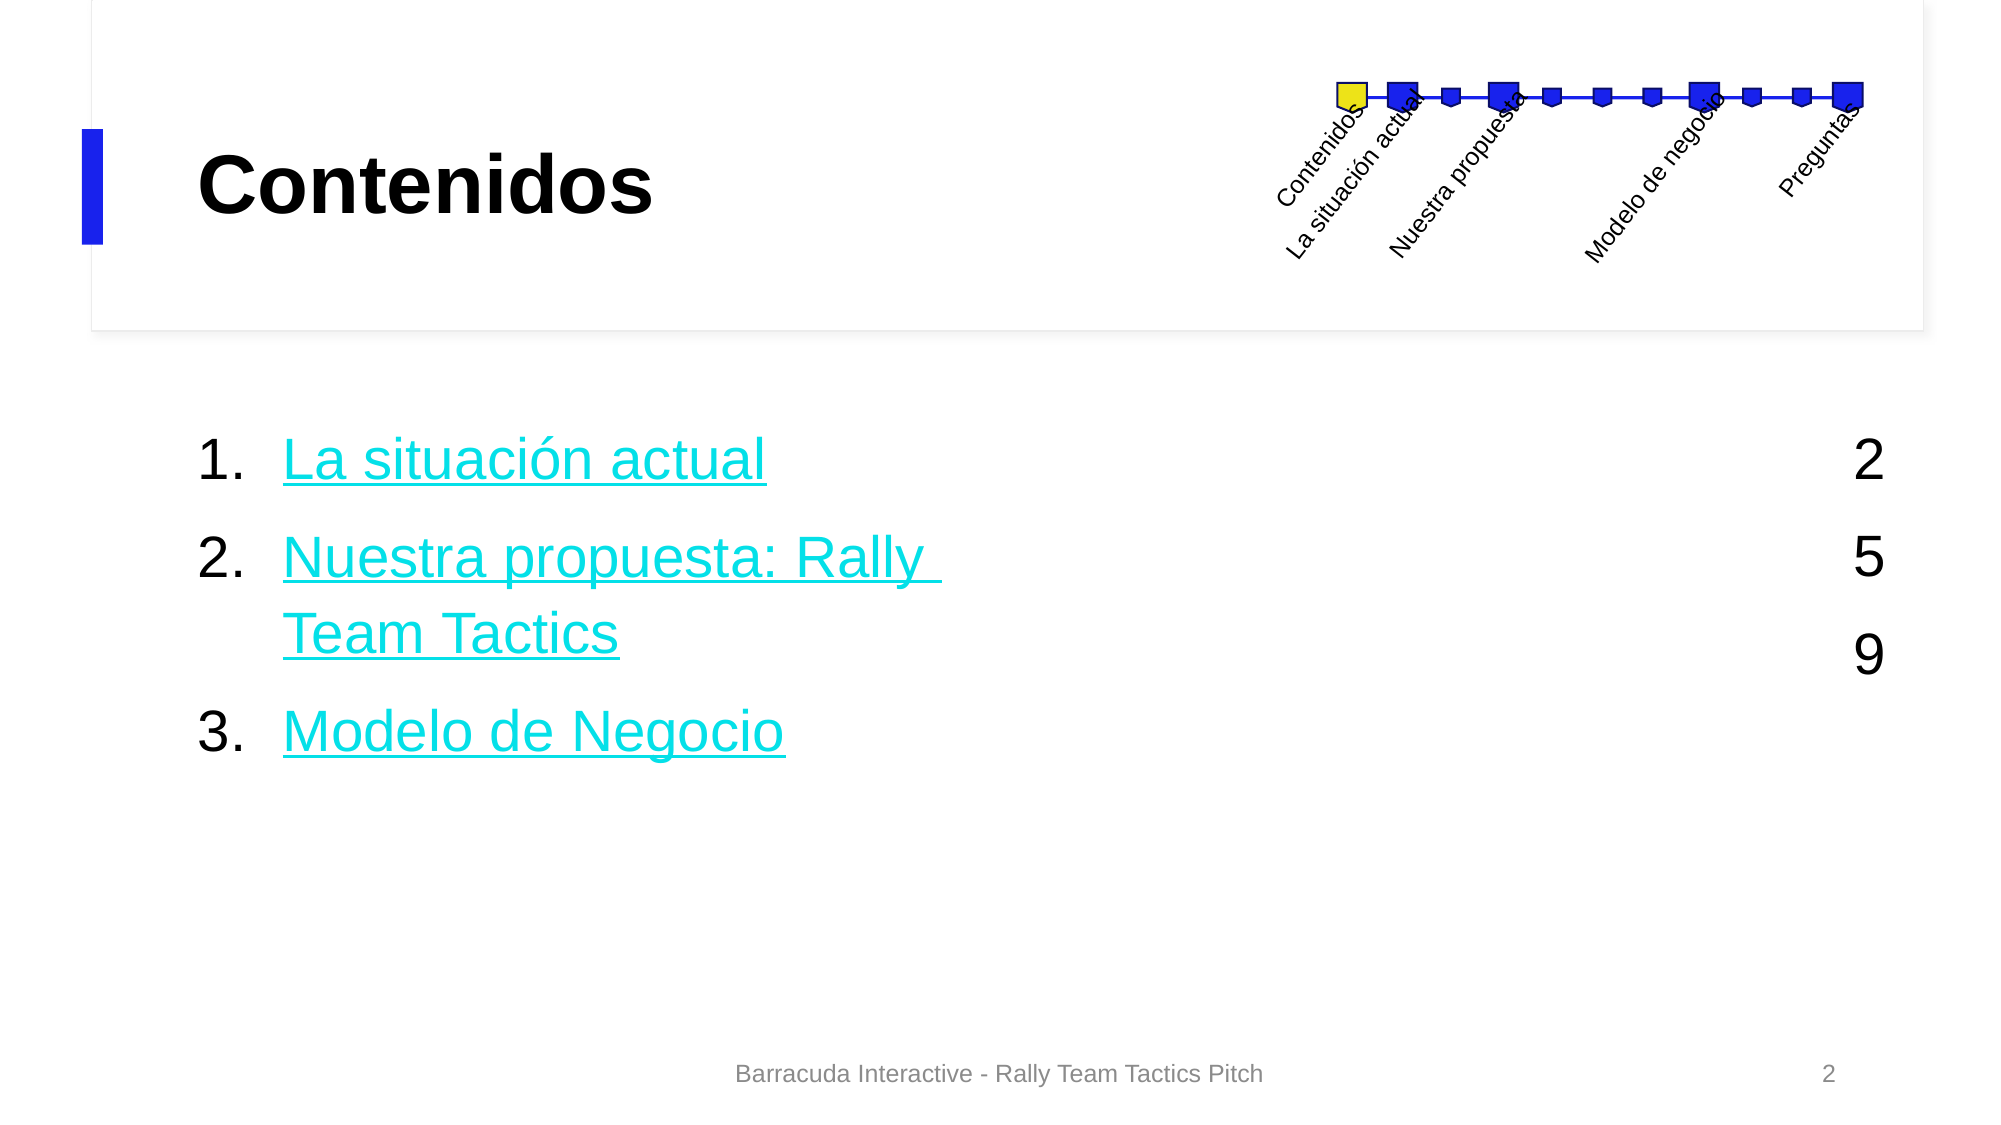

# Contenidos
Preguntas
Contenidos
Nuestra propuesta
La situación actual
Modelo de negocio
La situación actual
Nuestra propuesta: Rally Team Tactics
Modelo de Negocio
2
5
9
Barracuda Interactive - Rally Team Tactics Pitch
2